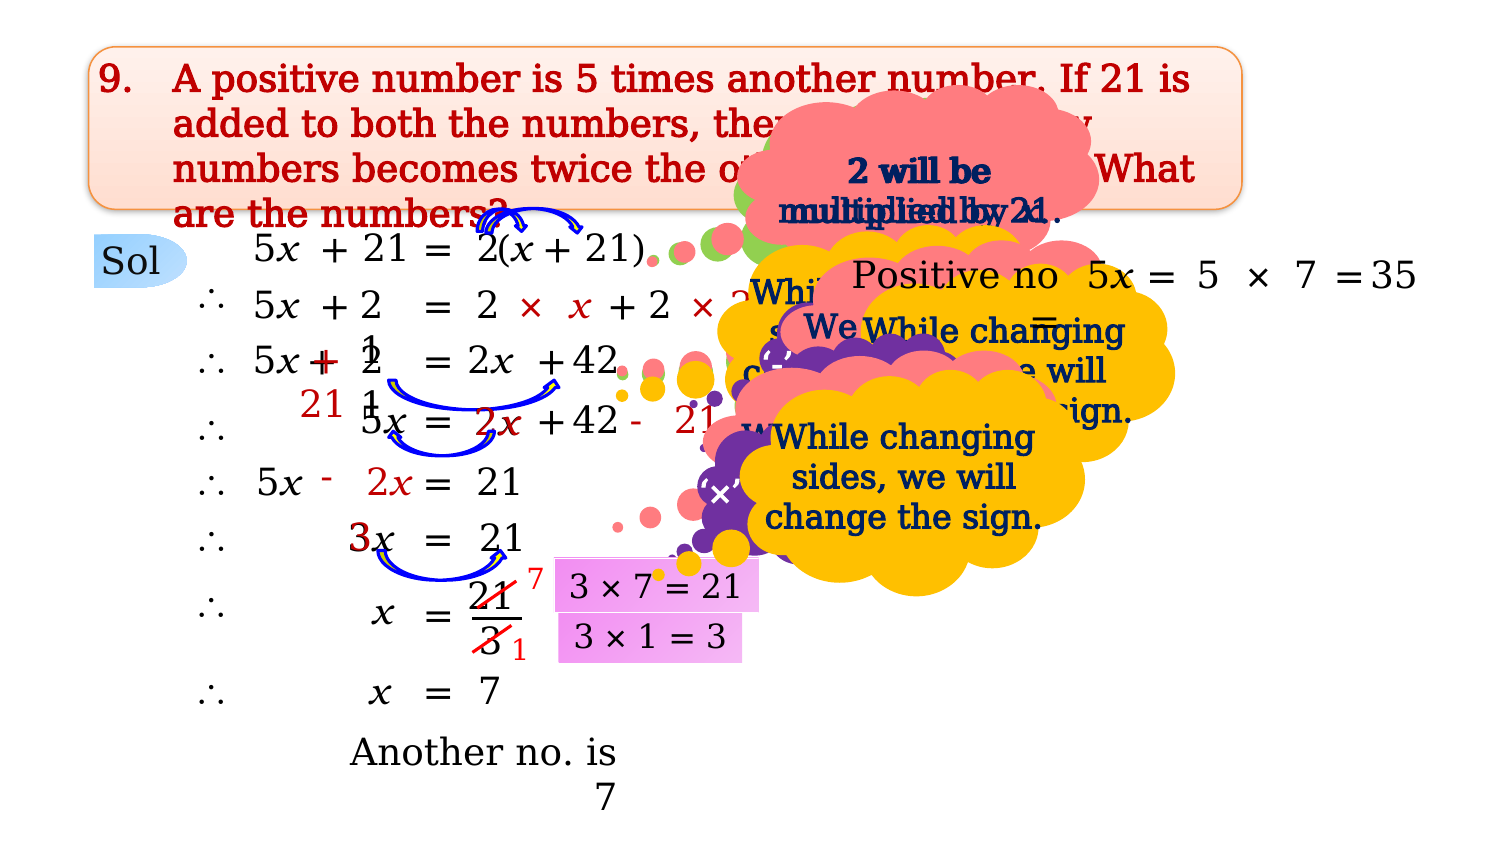

9.	A positive number is 5 times another number. If 21 is added to both the numbers, then one of the new numbers becomes twice the other new number. What are the numbers?

We will open the brackets.
2 will be multiplied by 21.
2 will be multiplied by x.

5x
+
21
=
2
(x + 21)

While changing sides, we will change the sign.
Sol

We will shift 2x  to the other side.
Positive no =
5x
=
5
×
7
=
35

We will shift 21to the other side.

Variables on one side, numbers on the other side.

While changing sides, we will change the sign.
∴
5x
+
21
=
2
×
x
+
2
×
21

‘-’          ‘+’
 +   21
5x
+
21
=
2x
+
42
∴

‘+’          ‘-’

We will shift 3 to the other side.

While changing sides, we will change the sign.

5x
=
+
42
-
21
2x
2x
∴

‘×’         ‘÷’

-
5x
2x
21
∴
=
3
3x
∴
=
21

7
3 × 7 = 21
21
3
∴
x
=
3 × 1 = 3
1
∴
x
=
7
Another no. is 7